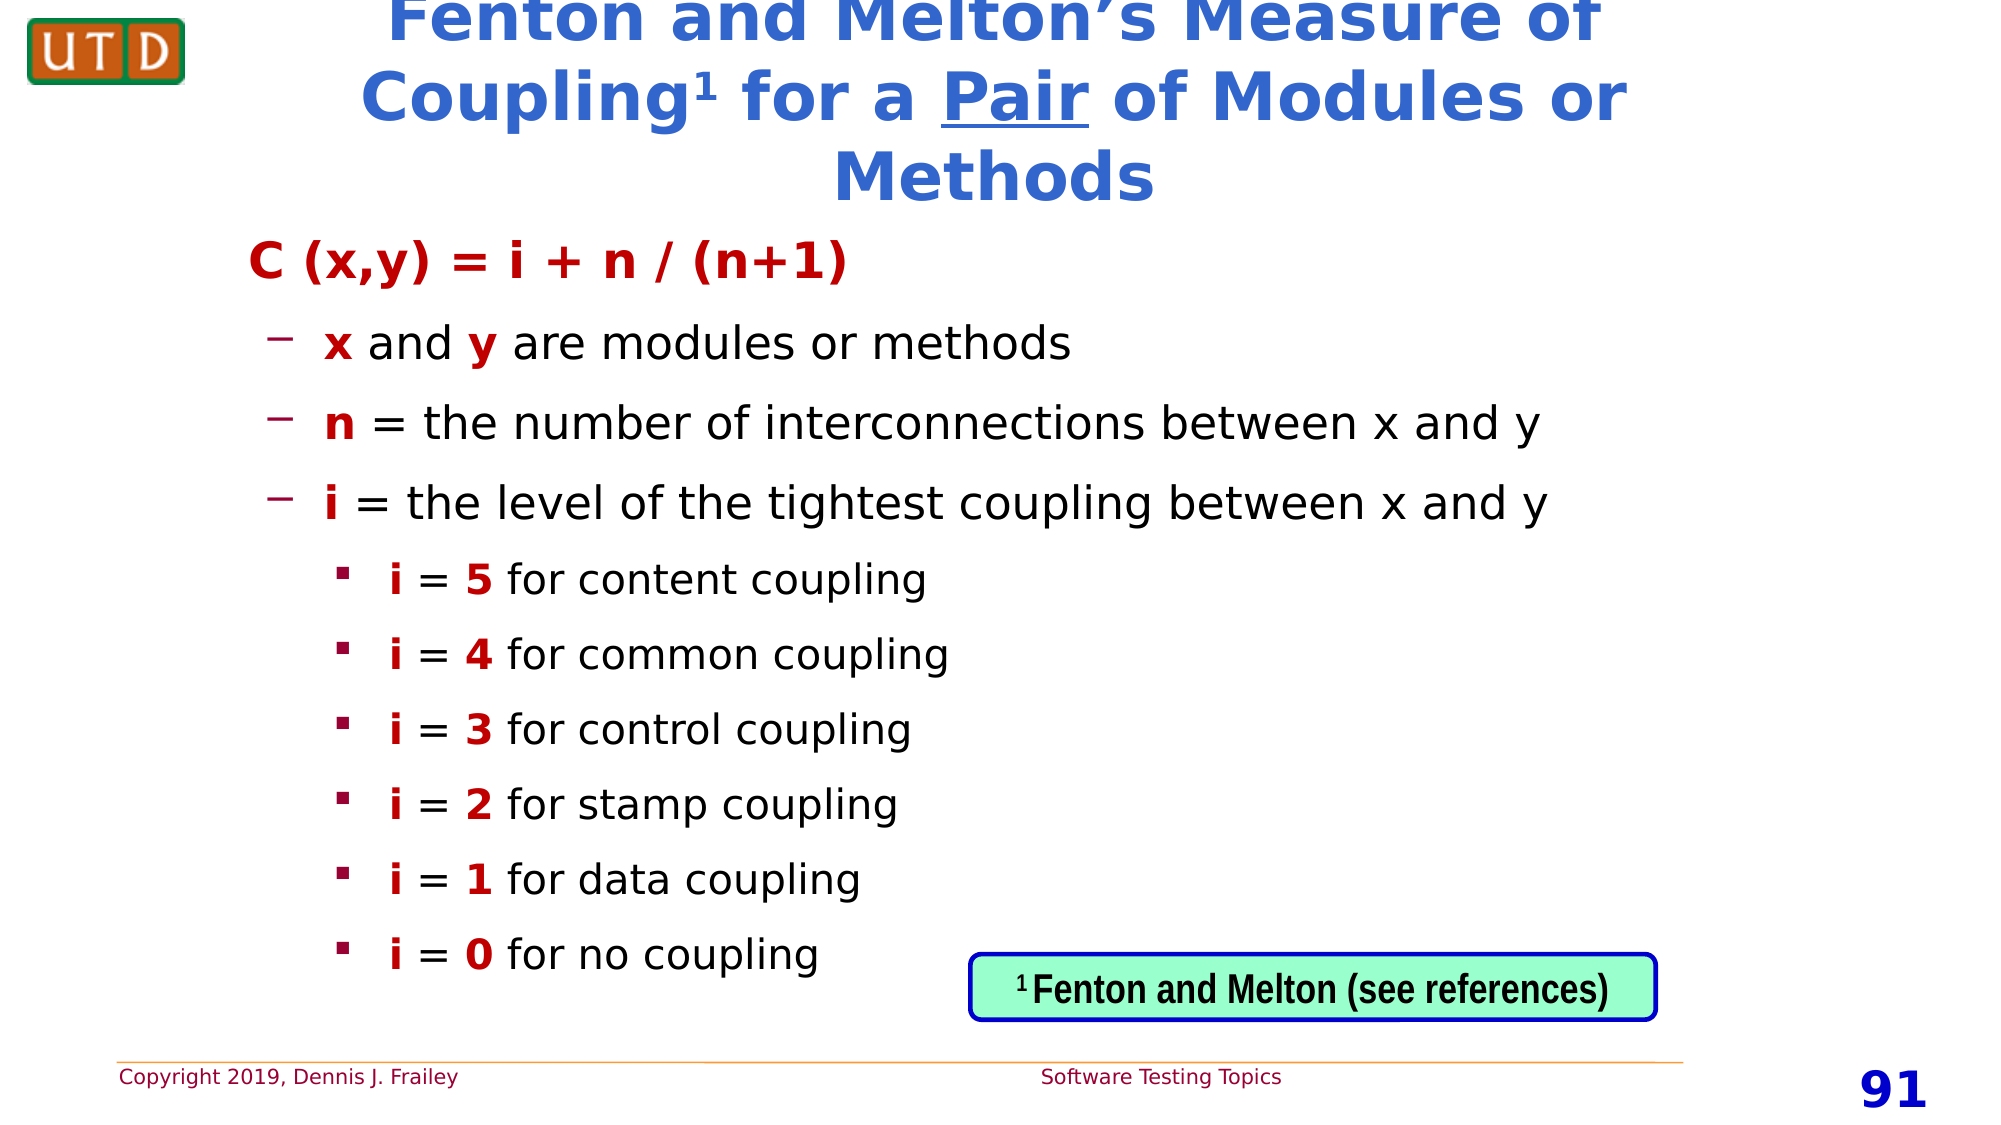

# Fenton and Melton’s Measure of Coupling1 for a Pair of Modules or Methods
C (x,y) = i + n / (n+1)
x and y are modules or methods
n = the number of interconnections between x and y
i = the level of the tightest coupling between x and y
i = 5 for content coupling
i = 4 for common coupling
i = 3 for control coupling
i = 2 for stamp coupling
i = 1 for data coupling
i = 0 for no coupling

1 Fenton and Melton (see references)